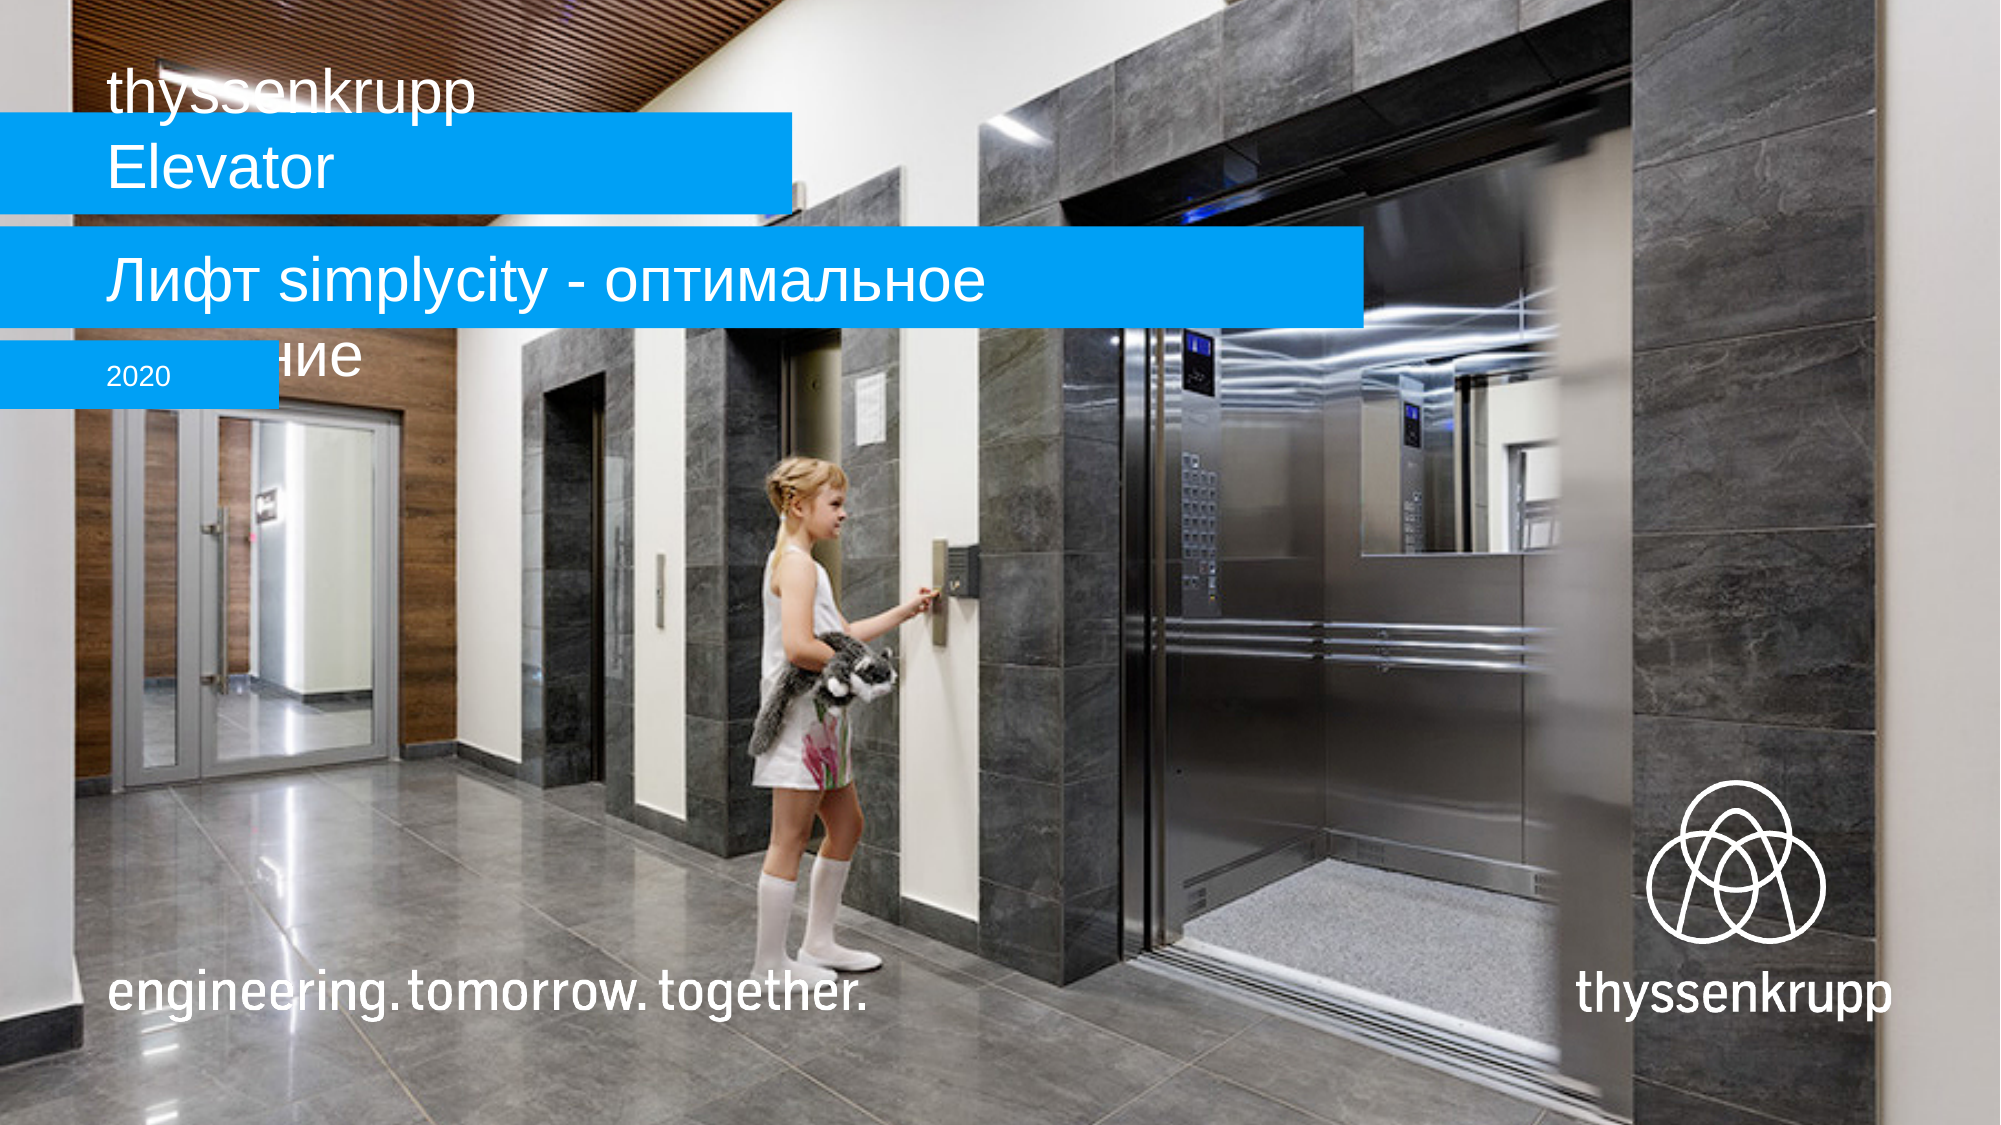

# thyssenkrupp Elevator
Лифт simplycity - оптимальное решение
2020